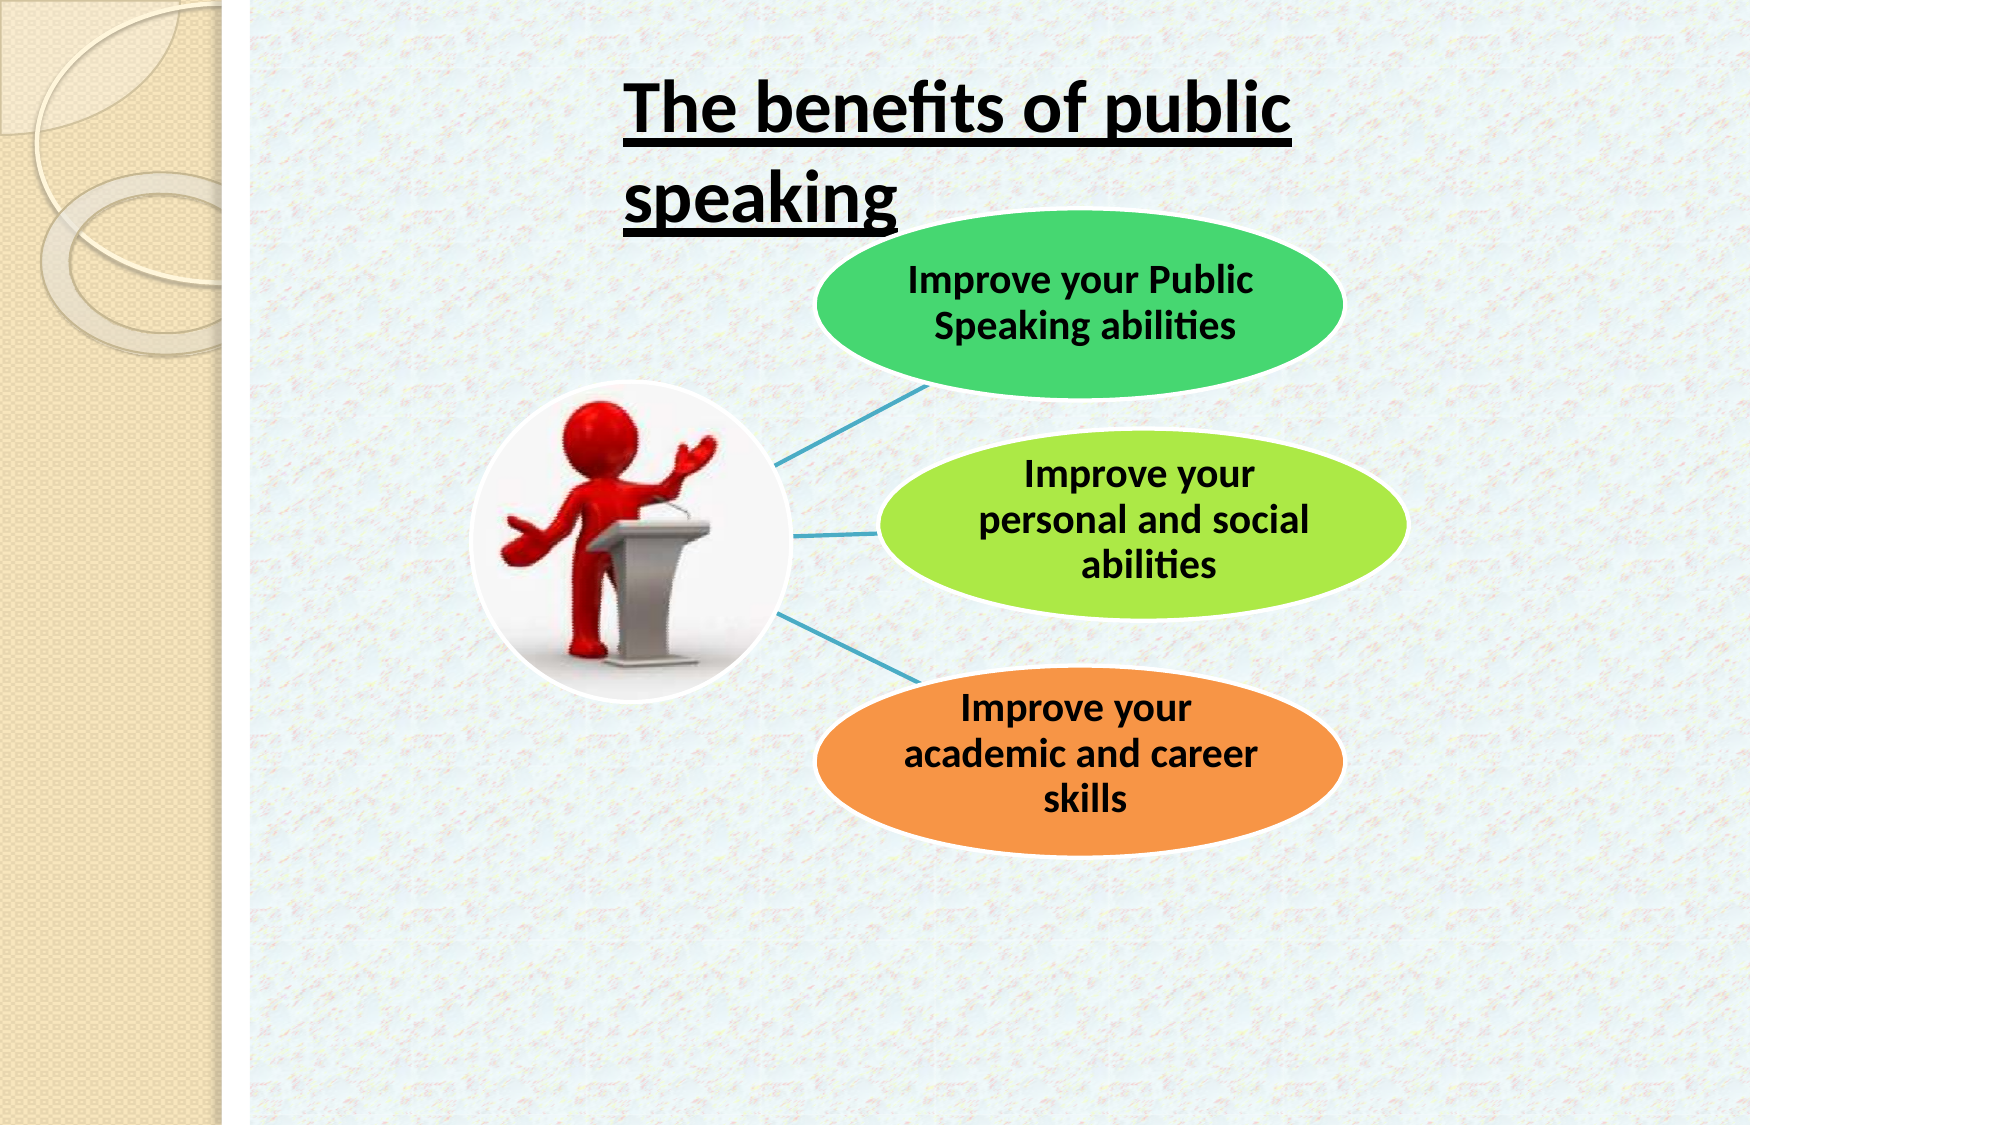

# The benefits of public speaking

Improve your Public  Speaking abilities

Improve your  personal and social  abilities

Improve your  academic and career  skills